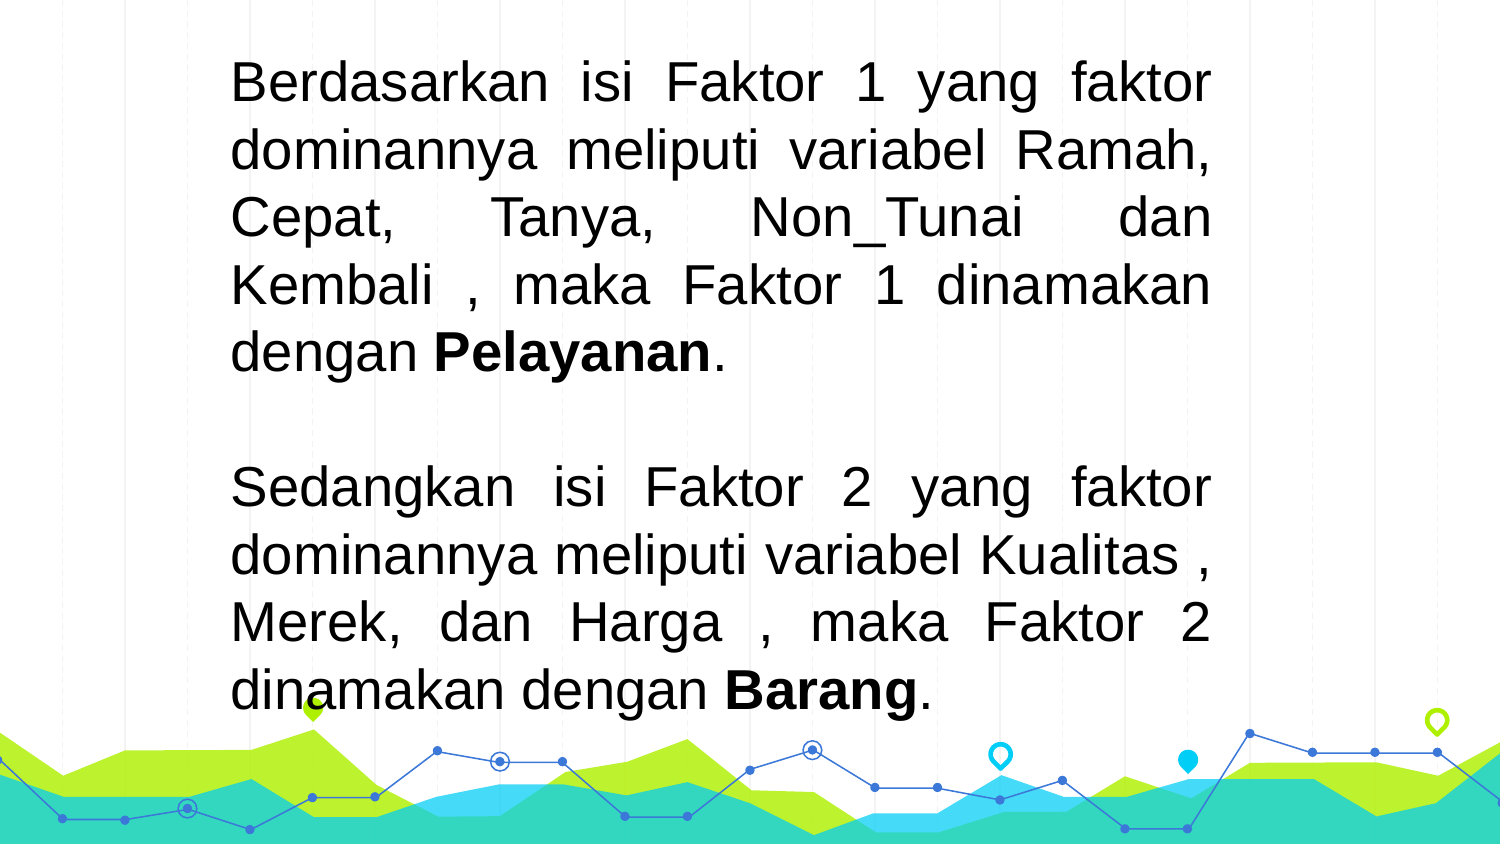

Berdasarkan isi Faktor 1 yang faktor dominannya meliputi variabel Ramah, Cepat, Tanya, Non_Tunai dan Kembali , maka Faktor 1 dinamakan dengan Pelayanan.

Sedangkan isi Faktor 2 yang faktor dominannya meliputi variabel Kualitas , Merek, dan Harga , maka Faktor 2 dinamakan dengan Barang.